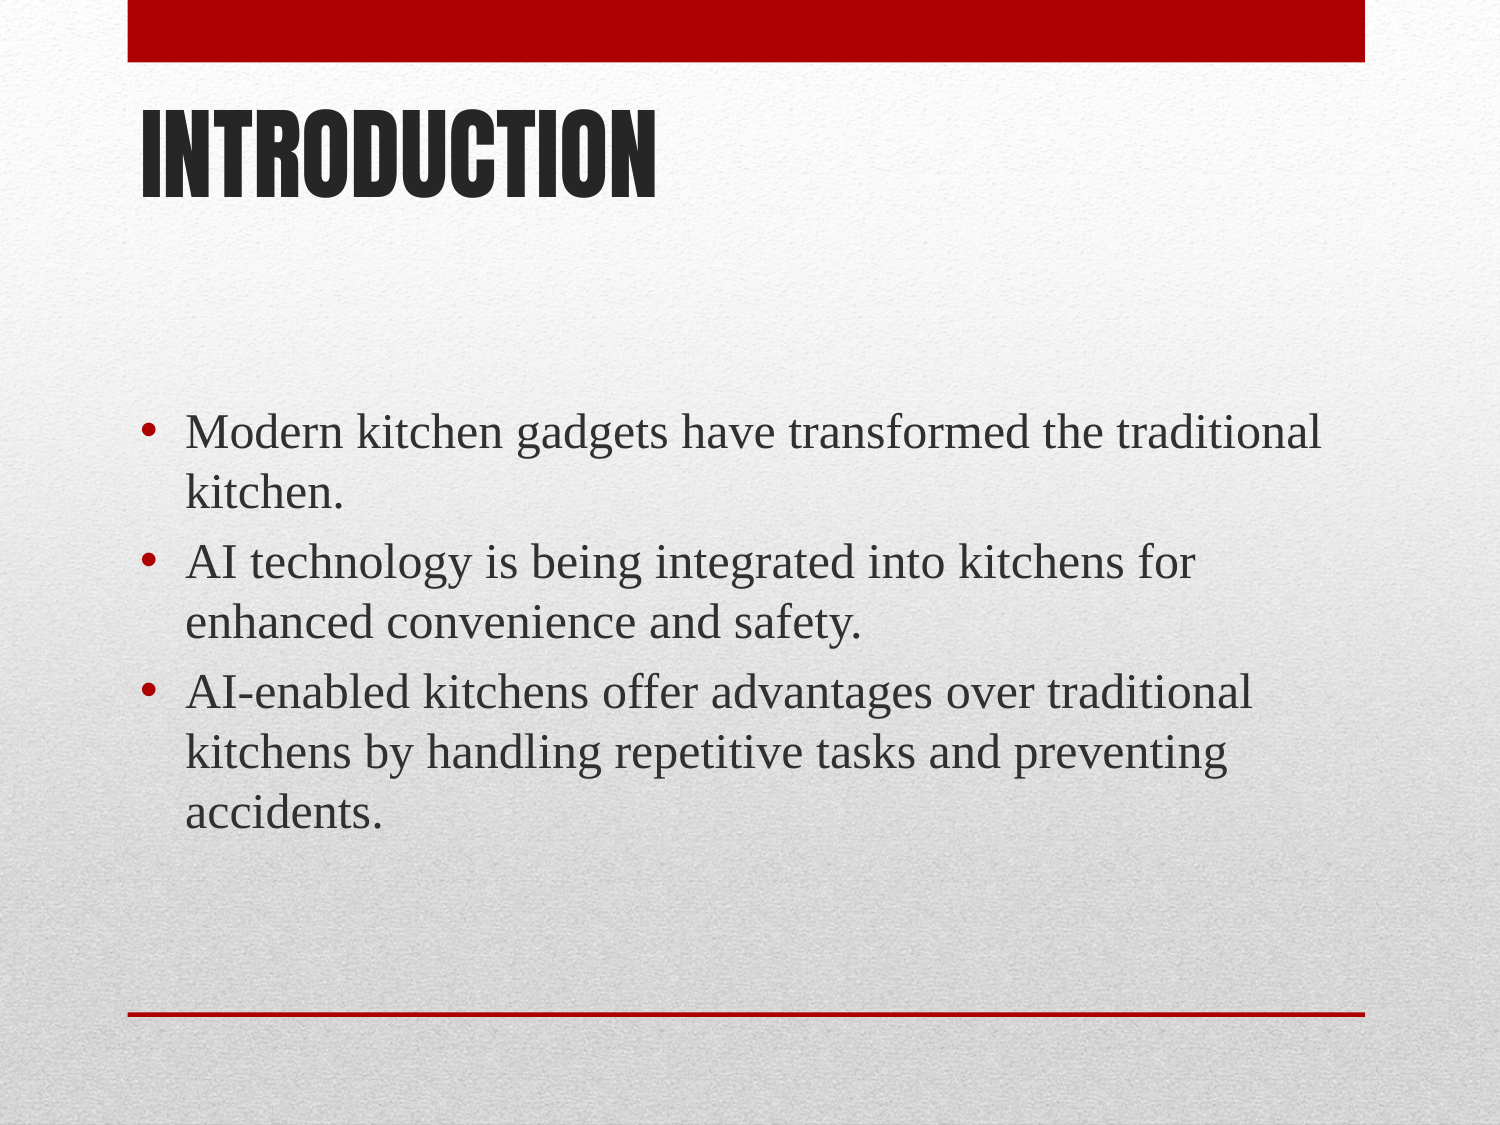

# INTRODUCTION
Modern kitchen gadgets have transformed the traditional kitchen.
AI technology is being integrated into kitchens for enhanced convenience and safety.
AI-enabled kitchens offer advantages over traditional kitchens by handling repetitive tasks and preventing accidents.